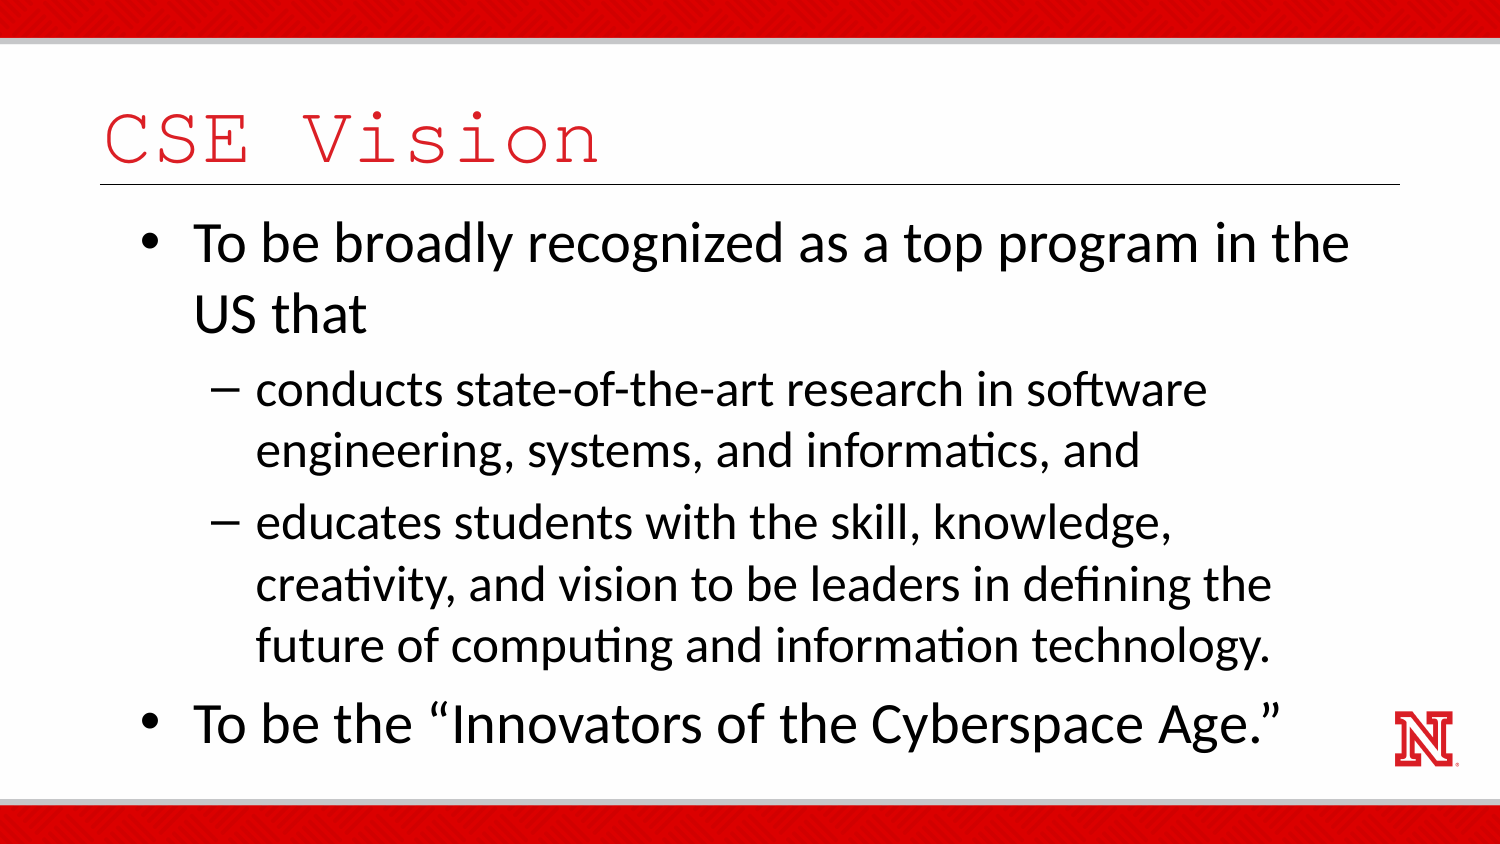

# CSE Vision
To be broadly recognized as a top program in the US that
conducts state-of-the-art research in software engineering, systems, and informatics, and
educates students with the skill, knowledge, creativity, and vision to be leaders in defining the future of computing and information technology.
To be the “Innovators of the Cyberspace Age.”